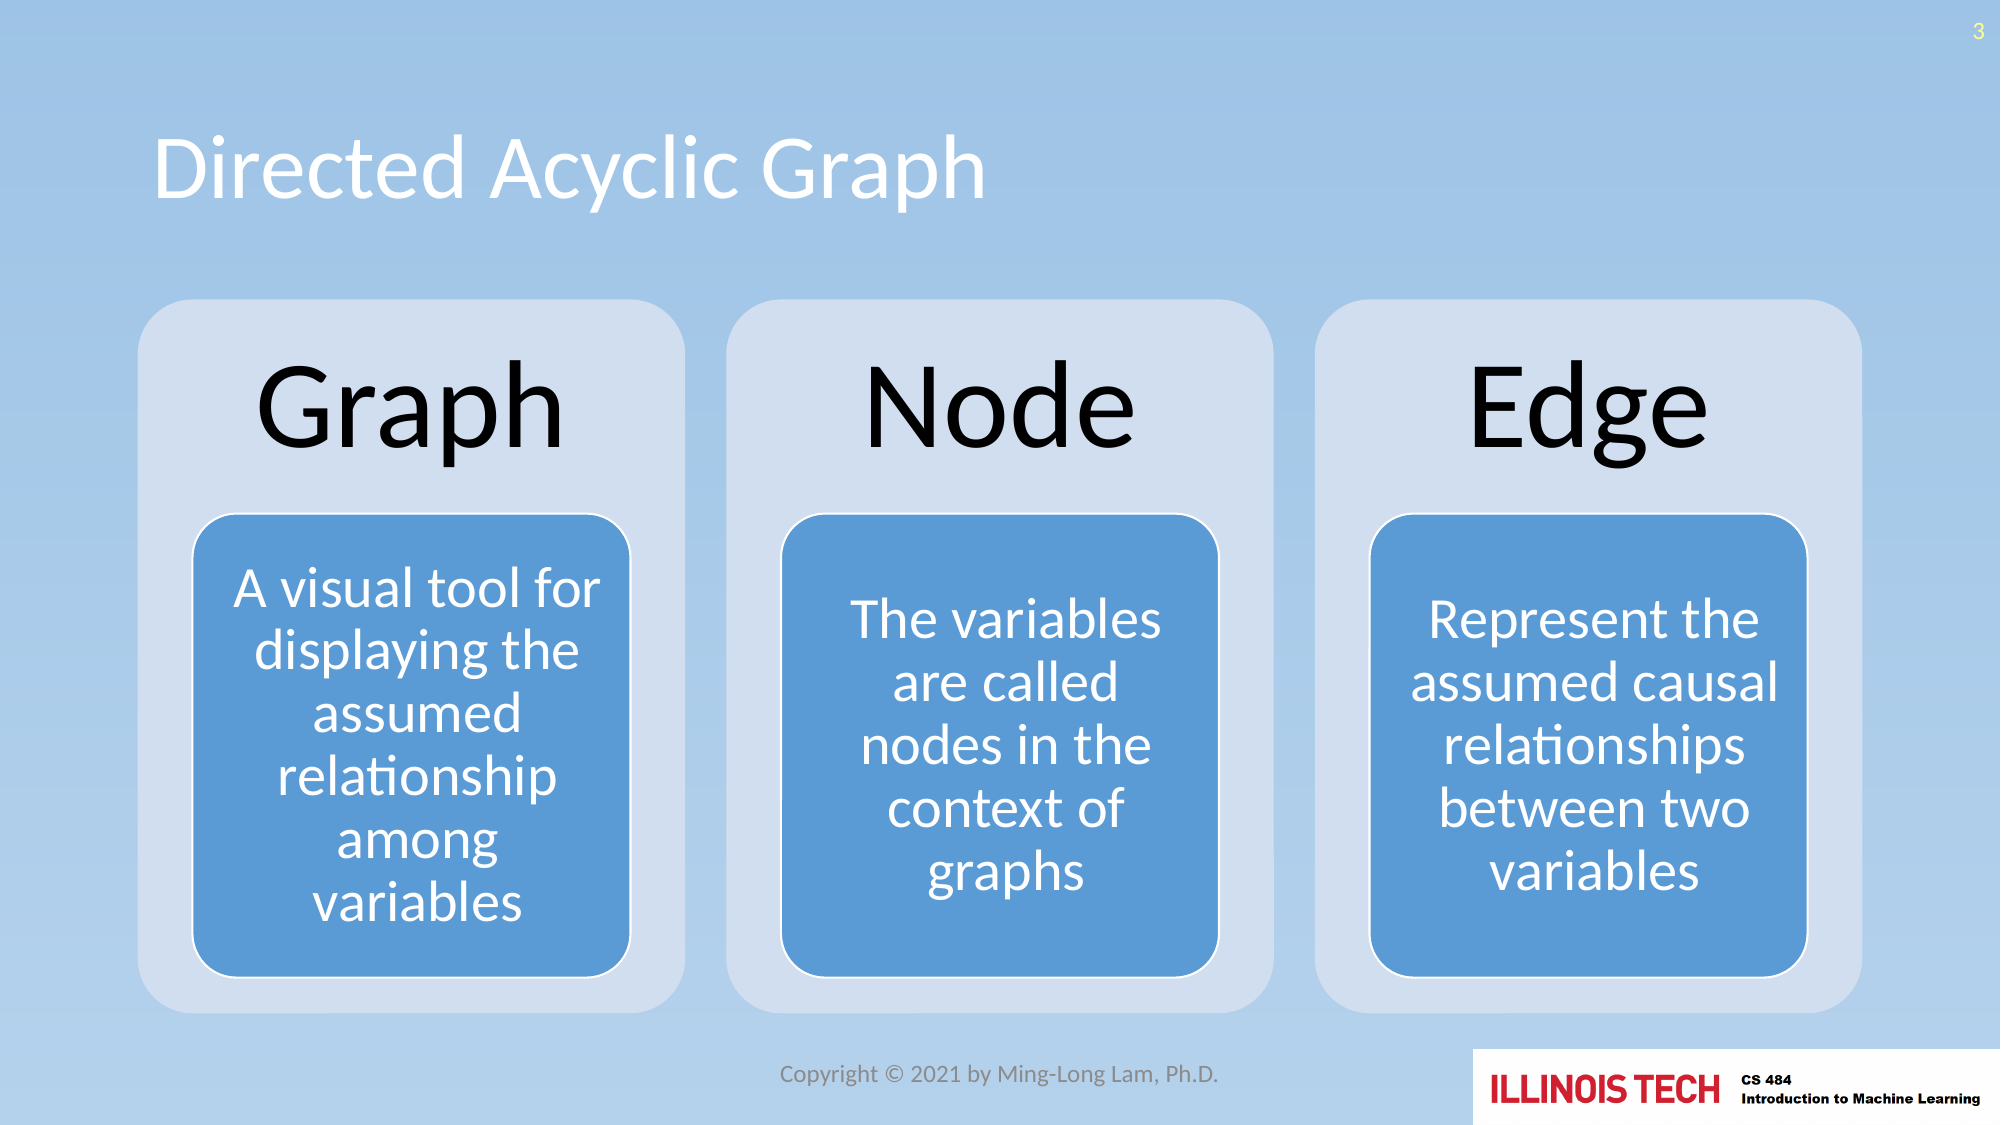

3
# Directed Acyclic Graph
Graph
A visual tool for displaying the assumed relationship among variables
Node
The variables are called nodes in the context of graphs
Edge
Represent the assumed causal relationships between two variables
Copyright © 2021 by Ming-Long Lam, Ph.D.